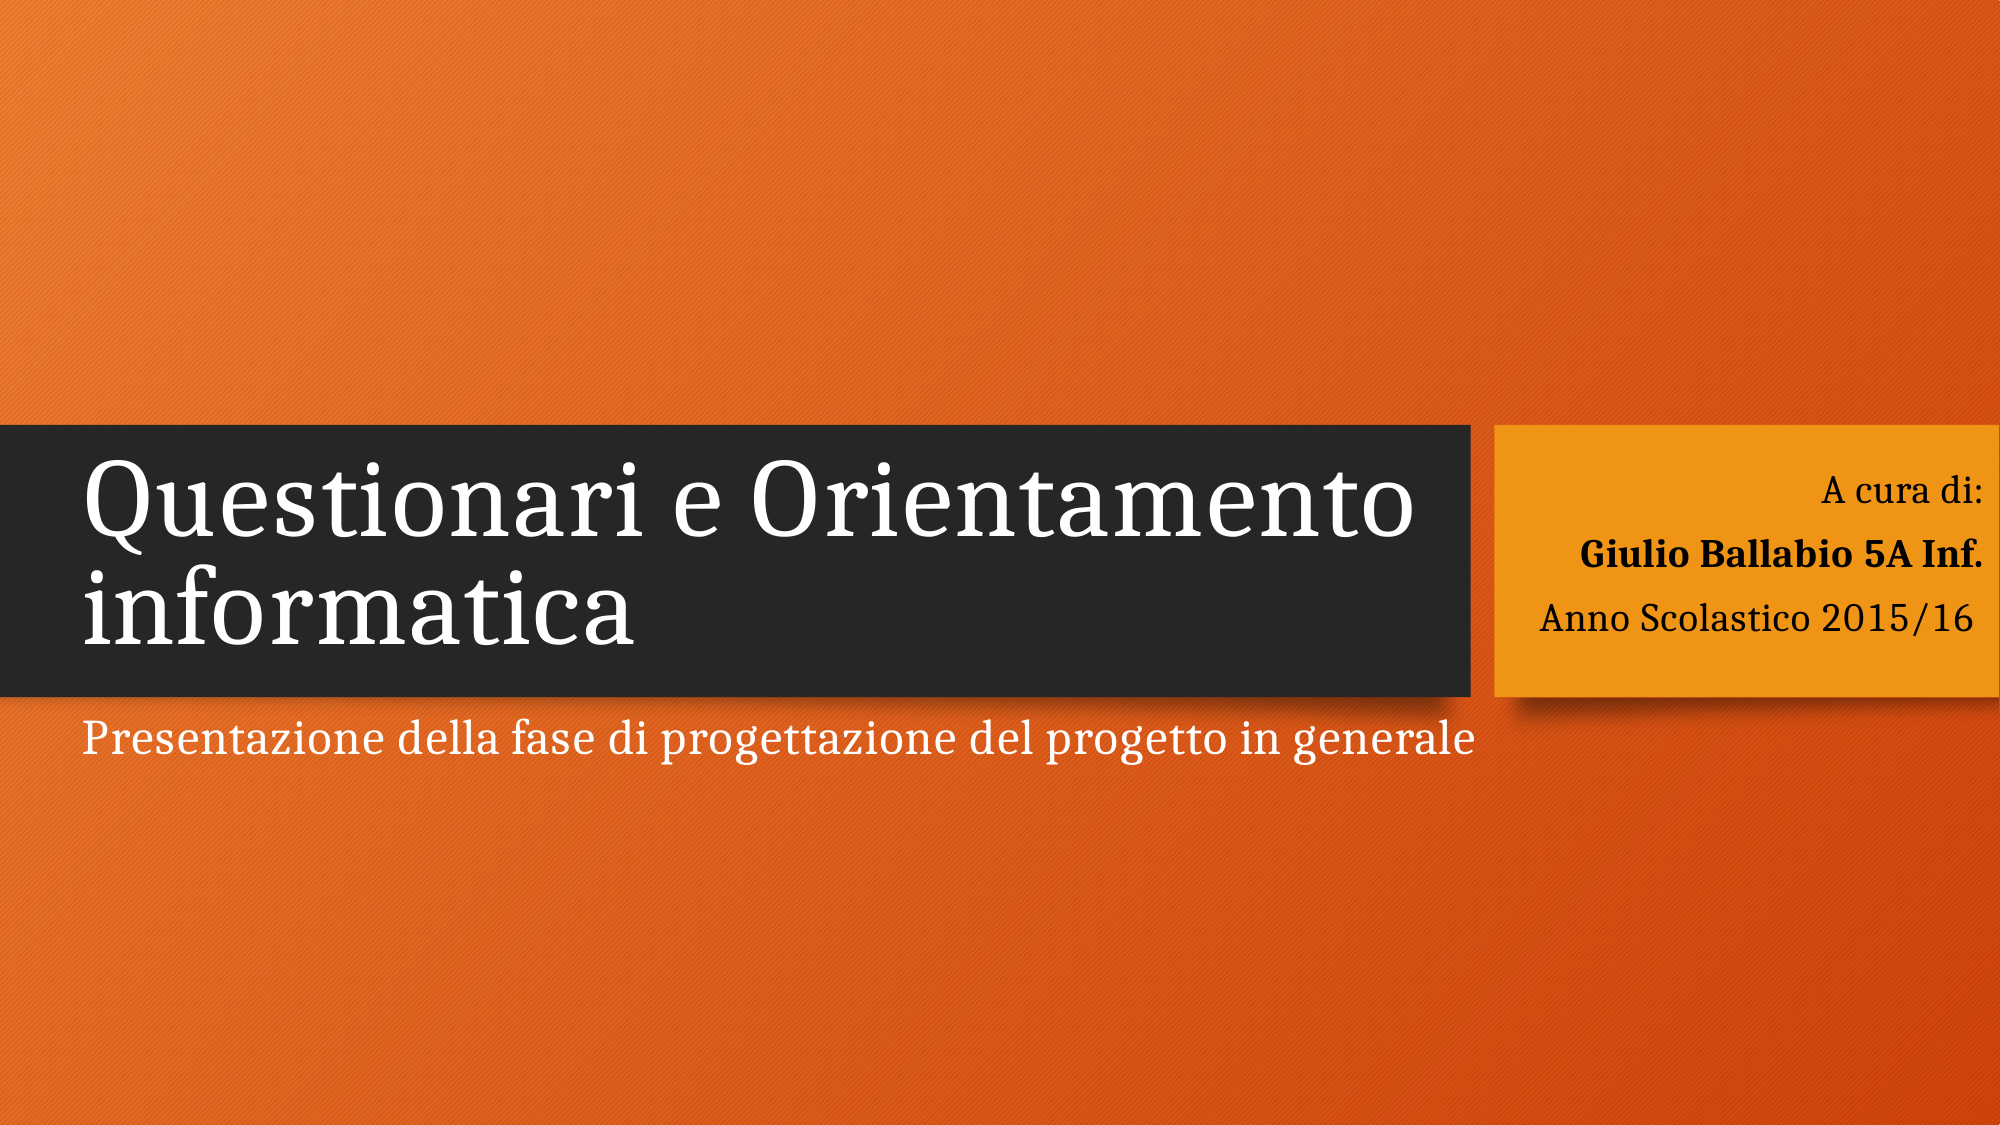

# Questionari e Orientamento informatica
A cura di:
 Giulio Ballabio 5A Inf.
 Anno Scolastico 2015/16
Presentazione della fase di progettazione del progetto in generale